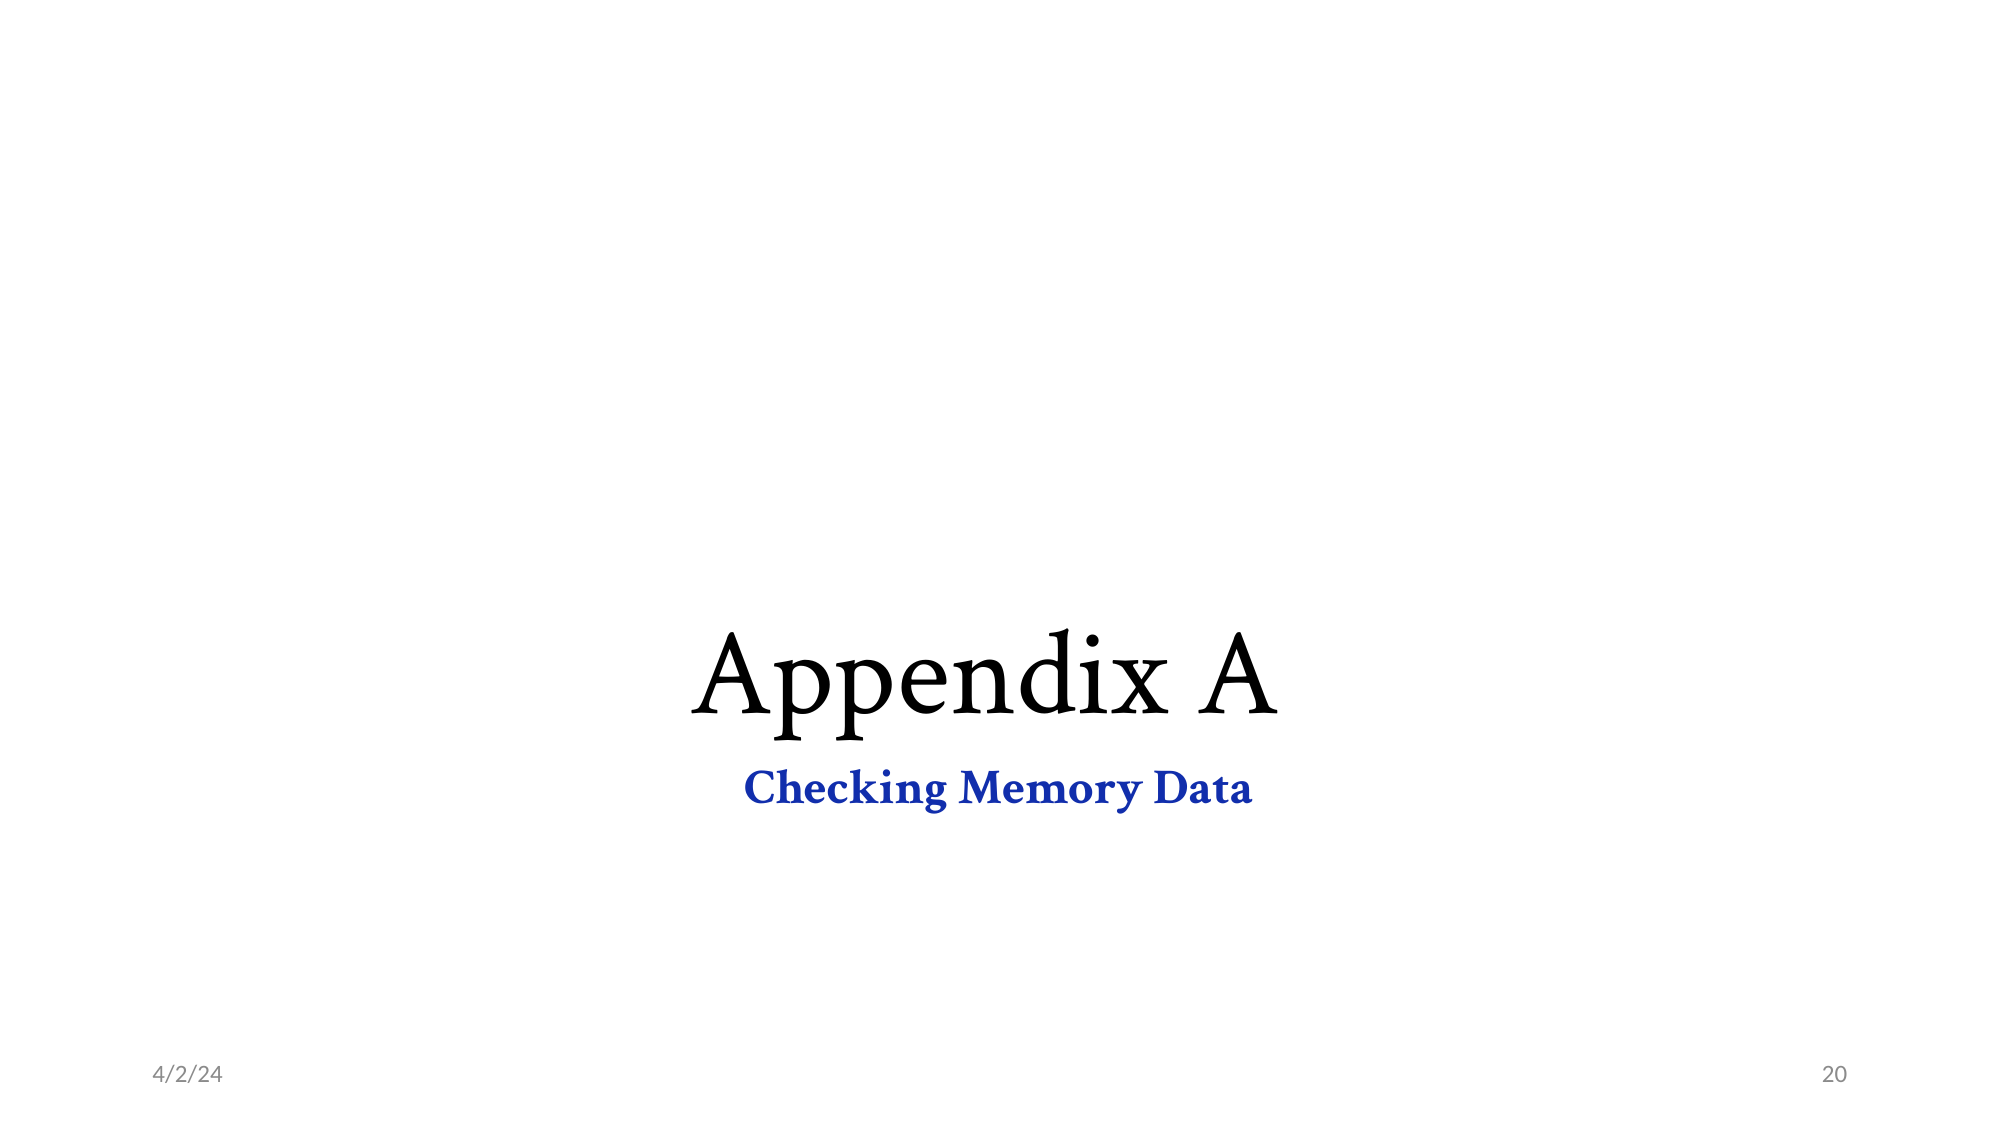

# Appendix A
Checking Memory Data
4/2/24
20